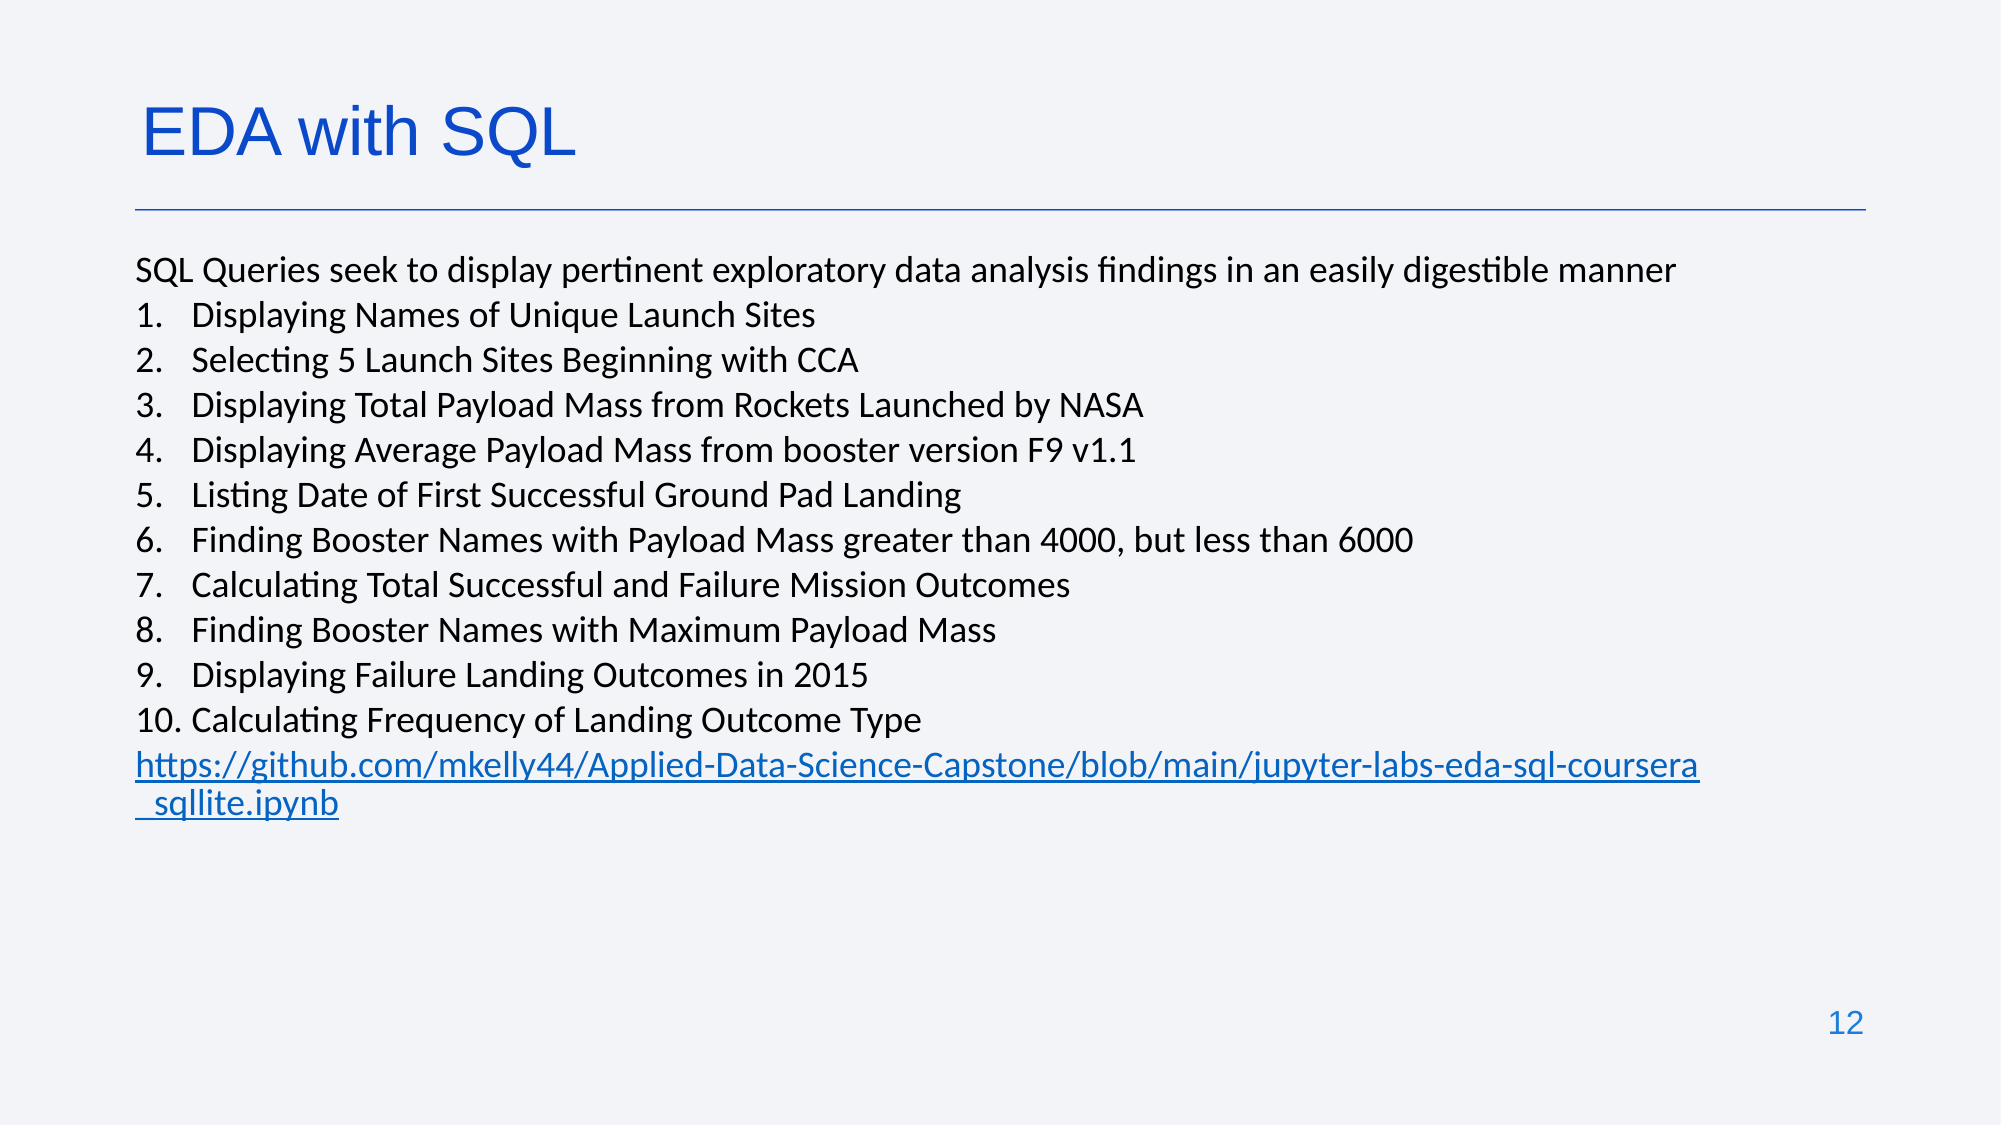

EDA with SQL
SQL Queries seek to display pertinent exploratory data analysis findings in an easily digestible manner
Displaying Names of Unique Launch Sites
Selecting 5 Launch Sites Beginning with CCA
Displaying Total Payload Mass from Rockets Launched by NASA
Displaying Average Payload Mass from booster version F9 v1.1
Listing Date of First Successful Ground Pad Landing
Finding Booster Names with Payload Mass greater than 4000, but less than 6000
Calculating Total Successful and Failure Mission Outcomes
Finding Booster Names with Maximum Payload Mass
Displaying Failure Landing Outcomes in 2015
Calculating Frequency of Landing Outcome Type
https://github.com/mkelly44/Applied-Data-Science-Capstone/blob/main/jupyter-labs-eda-sql-coursera_sqllite.ipynb

12